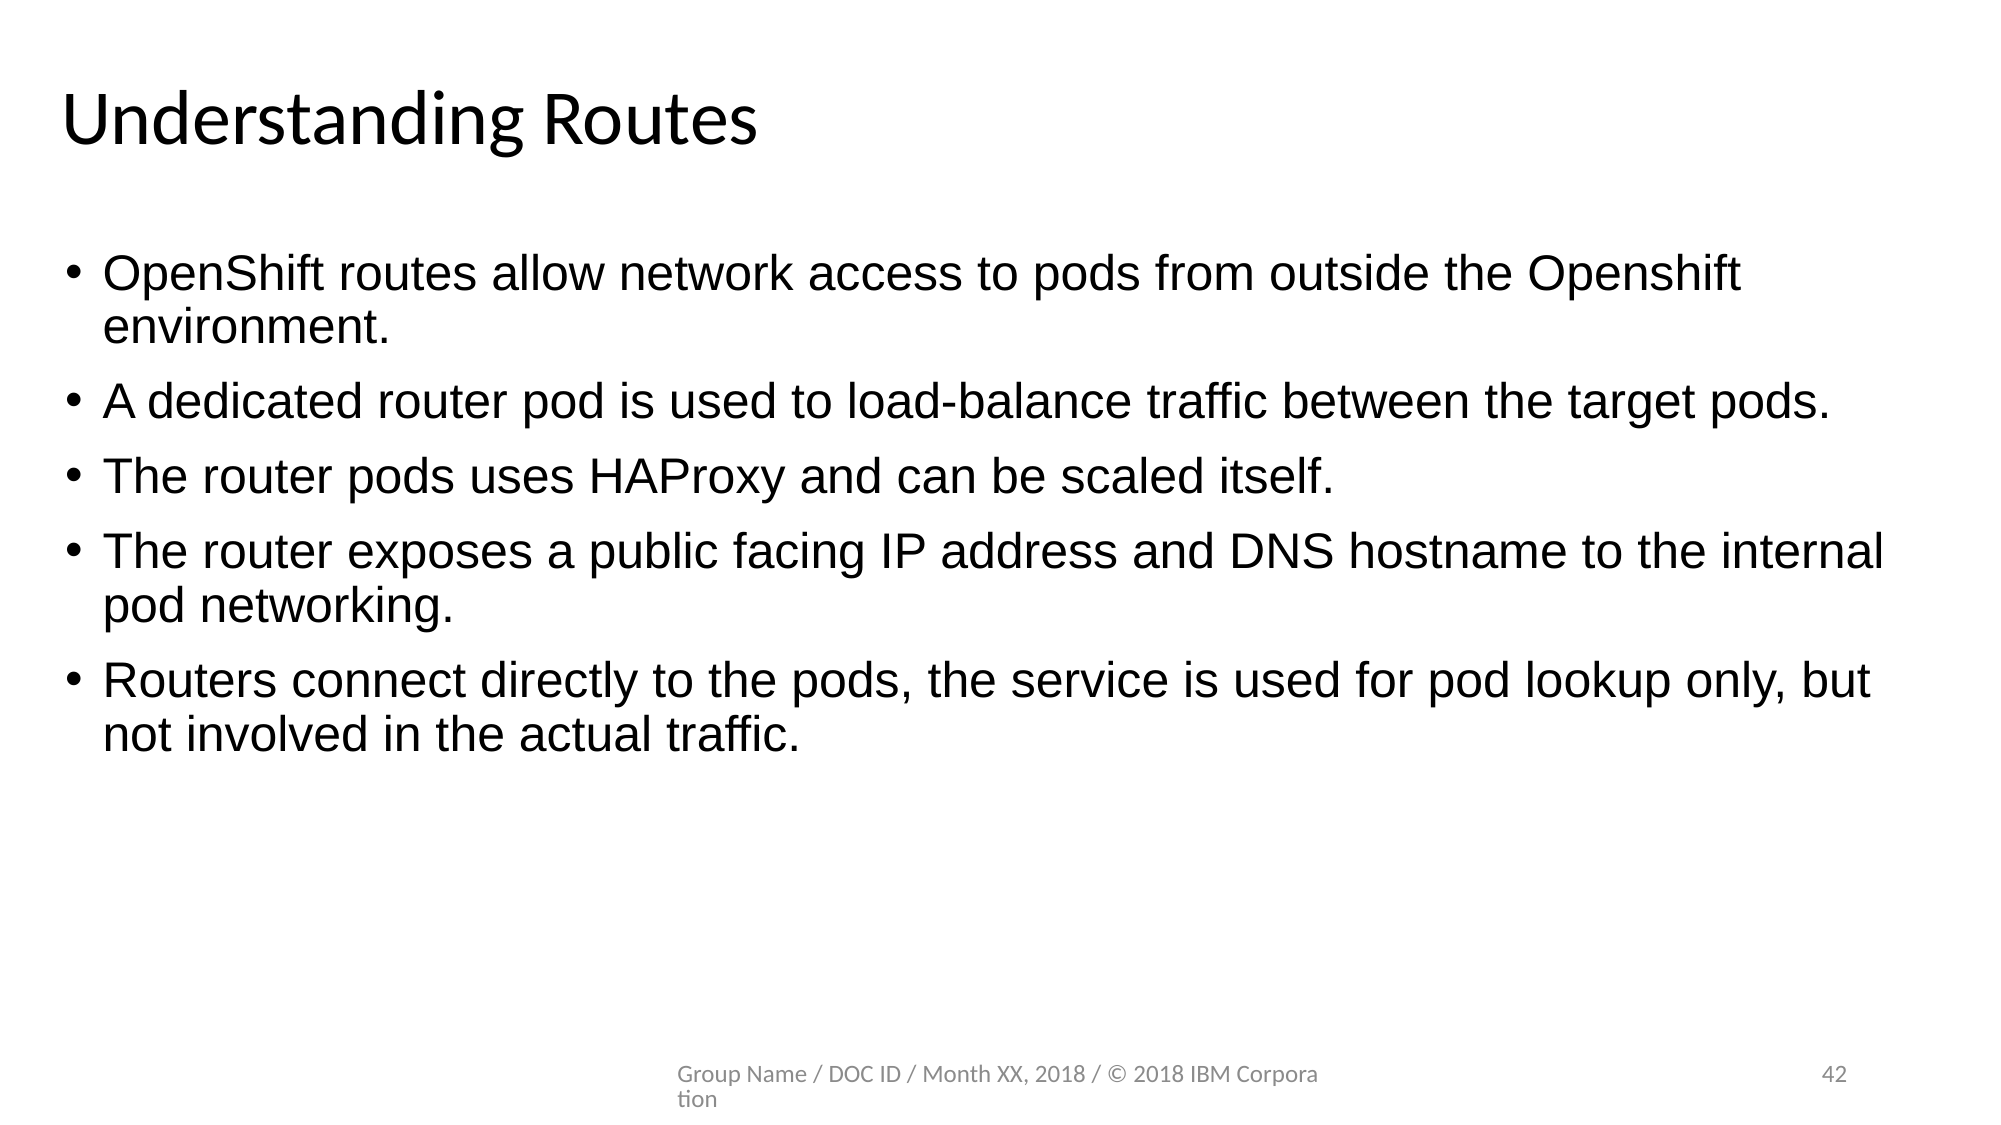

# Understanding Routes
OpenShift routes allow network access to pods from outside the Openshift environment.
A dedicated router pod is used to load-balance traffic between the target pods.
The router pods uses HAProxy and can be scaled itself.
The router exposes a public facing IP address and DNS hostname to the internal pod networking.
Routers connect directly to the pods, the service is used for pod lookup only, but not involved in the actual traffic.
Group Name / DOC ID / Month XX, 2018 / © 2018 IBM Corporation
42